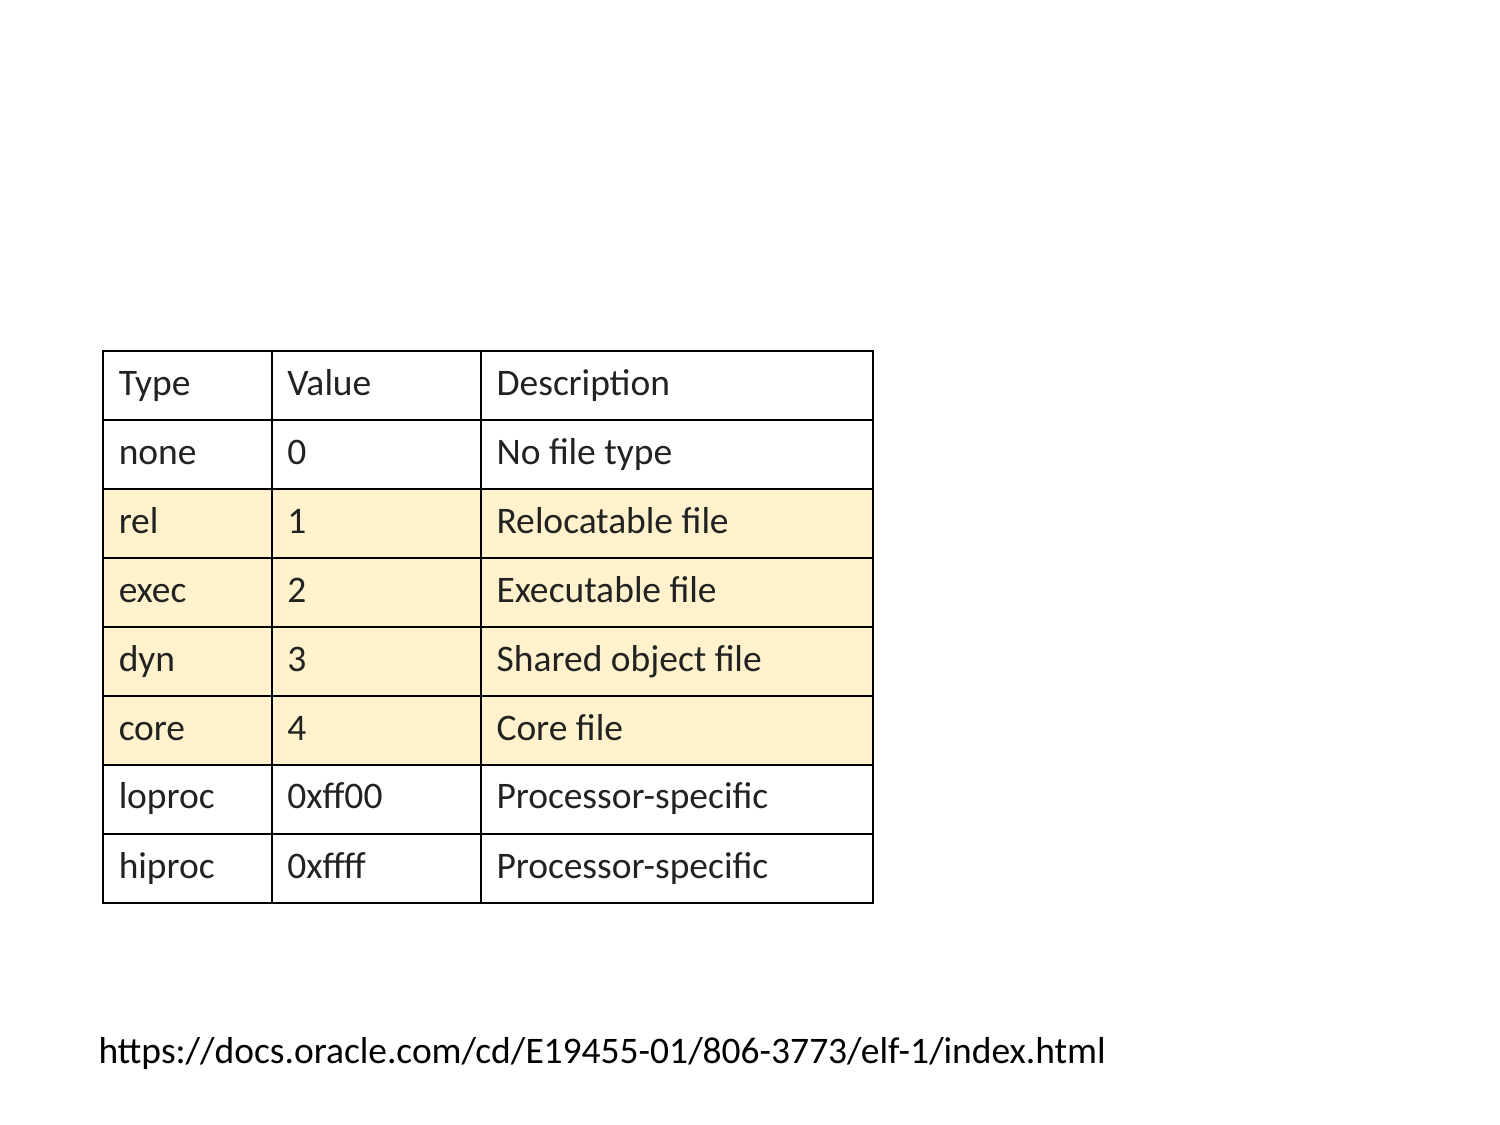

| Type | Value | Description |
| --- | --- | --- |
| none | 0 | No file type |
| rel | 1 | Relocatable file |
| exec | 2 | Executable file |
| dyn | 3 | Shared object file |
| core | 4 | Core file |
| loproc | 0xff00 | Processor-specific |
| hiproc | 0xffff | Processor-specific |
https://docs.oracle.com/cd/E19455-01/806-3773/elf-1/index.html